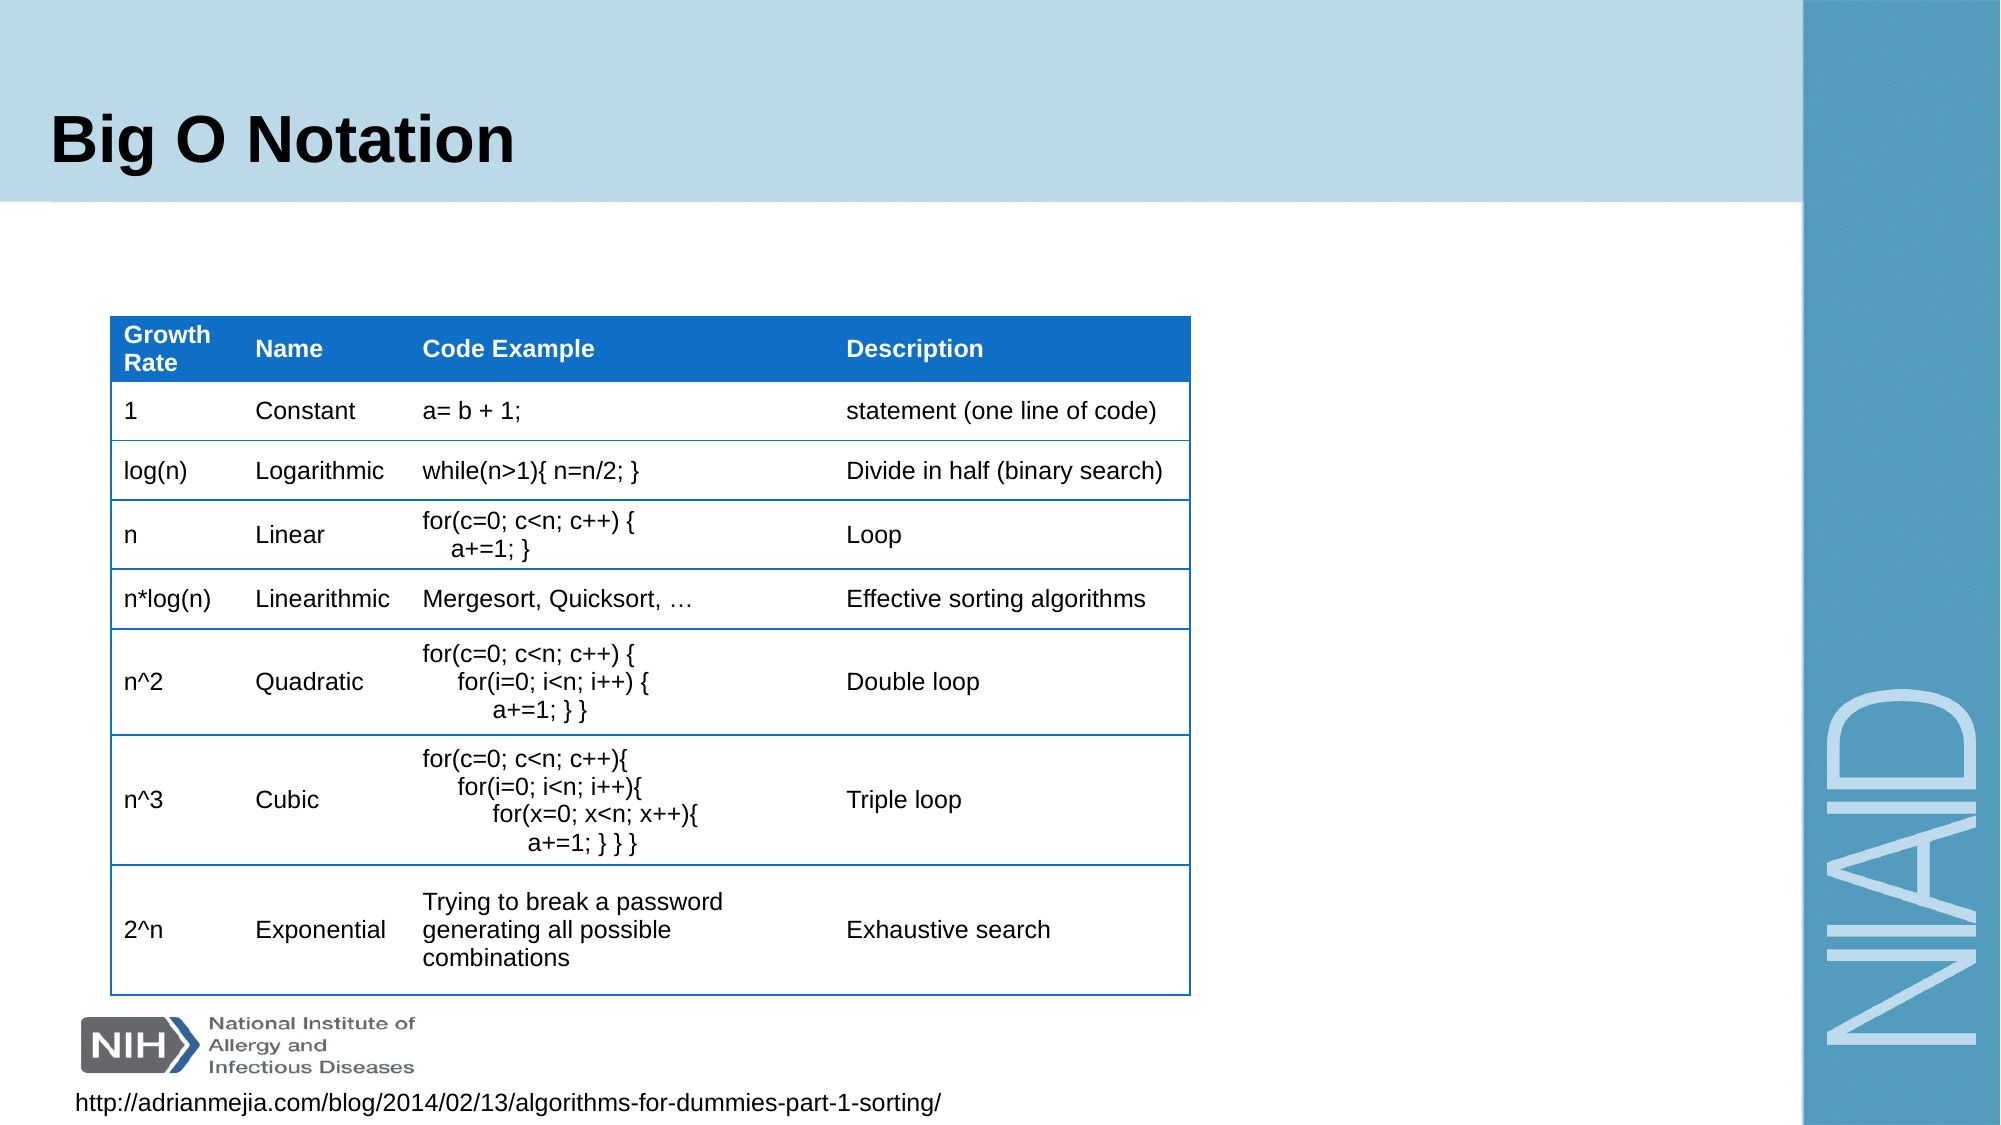

# Big O Notation
| Growth Rate | Name | Code Example | Description |
| --- | --- | --- | --- |
| 1 | Constant | a= b + 1; | statement (one line of code) |
| log(n) | Logarithmic | while(n>1){ n=n/2; } | Divide in half (binary search) |
| n | Linear | for(c=0; c<n; c++) { a+=1; } | Loop |
| n\*log(n) | Linearithmic | Mergesort, Quicksort, … | Effective sorting algorithms |
| n^2 | Quadratic | for(c=0; c<n; c++) { for(i=0; i<n; i++) { a+=1; } } | Double loop |
| n^3 | Cubic | for(c=0; c<n; c++){ for(i=0; i<n; i++){ for(x=0; x<n; x++){ a+=1; } } } | Triple loop |
| 2^n | Exponential | Trying to break a password generating all possible combinations | Exhaustive search |
http://adrianmejia.com/blog/2014/02/13/algorithms-for-dummies-part-1-sorting/